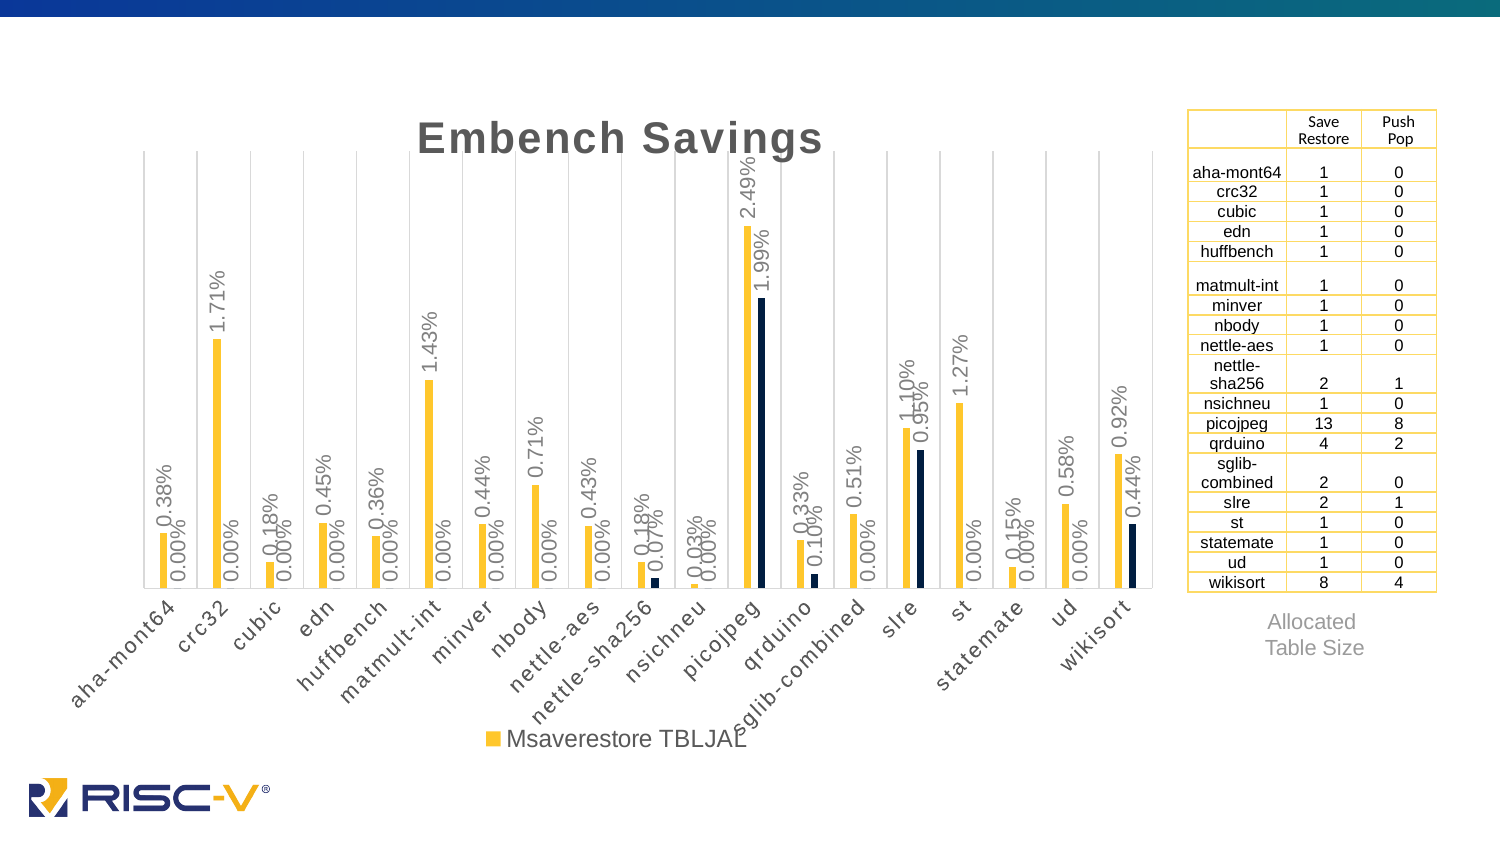

### Chart: Embench Savings

| Category | Msaverestore TBLJAL | Push pop TBLJAL |
|---|---|---|
| aha-mont64 | 0.0038 | 0.0 |
| crc32 | 0.0171 | 0.0 |
| cubic | 0.0018 | 0.0 |
| edn | 0.0045 | 0.0 |
| huffbench | 0.0036 | 0.0 |
| matmult-int | 0.0143 | 0.0 |
| minver | 0.0044 | 0.0 |
| nbody | 0.0071 | 0.0 |
| nettle-aes | 0.0043 | 0.0 |
| nettle-sha256 | 0.0018 | 0.0007 |
| nsichneu | 0.0003 | 0.0 |
| picojpeg | 0.0249 | 0.0199 |
| qrduino | 0.0033 | 0.001 |
| sglib-combined | 0.0051 | 0.0 |
| slre | 0.011 | 0.0095 |
| st | 0.0127 | 0.0 |
| statemate | 0.0015 | 0.0 |
| ud | 0.0058 | 0.0 |
| wikisort | 0.0092 | 0.0044 |
|  | Save Restore | Push Pop |
| --- | --- | --- |
| aha-mont64 | 1 | 0 |
| crc32 | 1 | 0 |
| cubic | 1 | 0 |
| edn | 1 | 0 |
| huffbench | 1 | 0 |
| matmult-int | 1 | 0 |
| minver | 1 | 0 |
| nbody | 1 | 0 |
| nettle-aes | 1 | 0 |
| nettle-sha256 | 2 | 1 |
| nsichneu | 1 | 0 |
| picojpeg | 13 | 8 |
| qrduino | 4 | 2 |
| sglib-combined | 2 | 0 |
| slre | 2 | 1 |
| st | 1 | 0 |
| statemate | 1 | 0 |
| ud | 1 | 0 |
| wikisort | 8 | 4 |
Allocated
Table Size